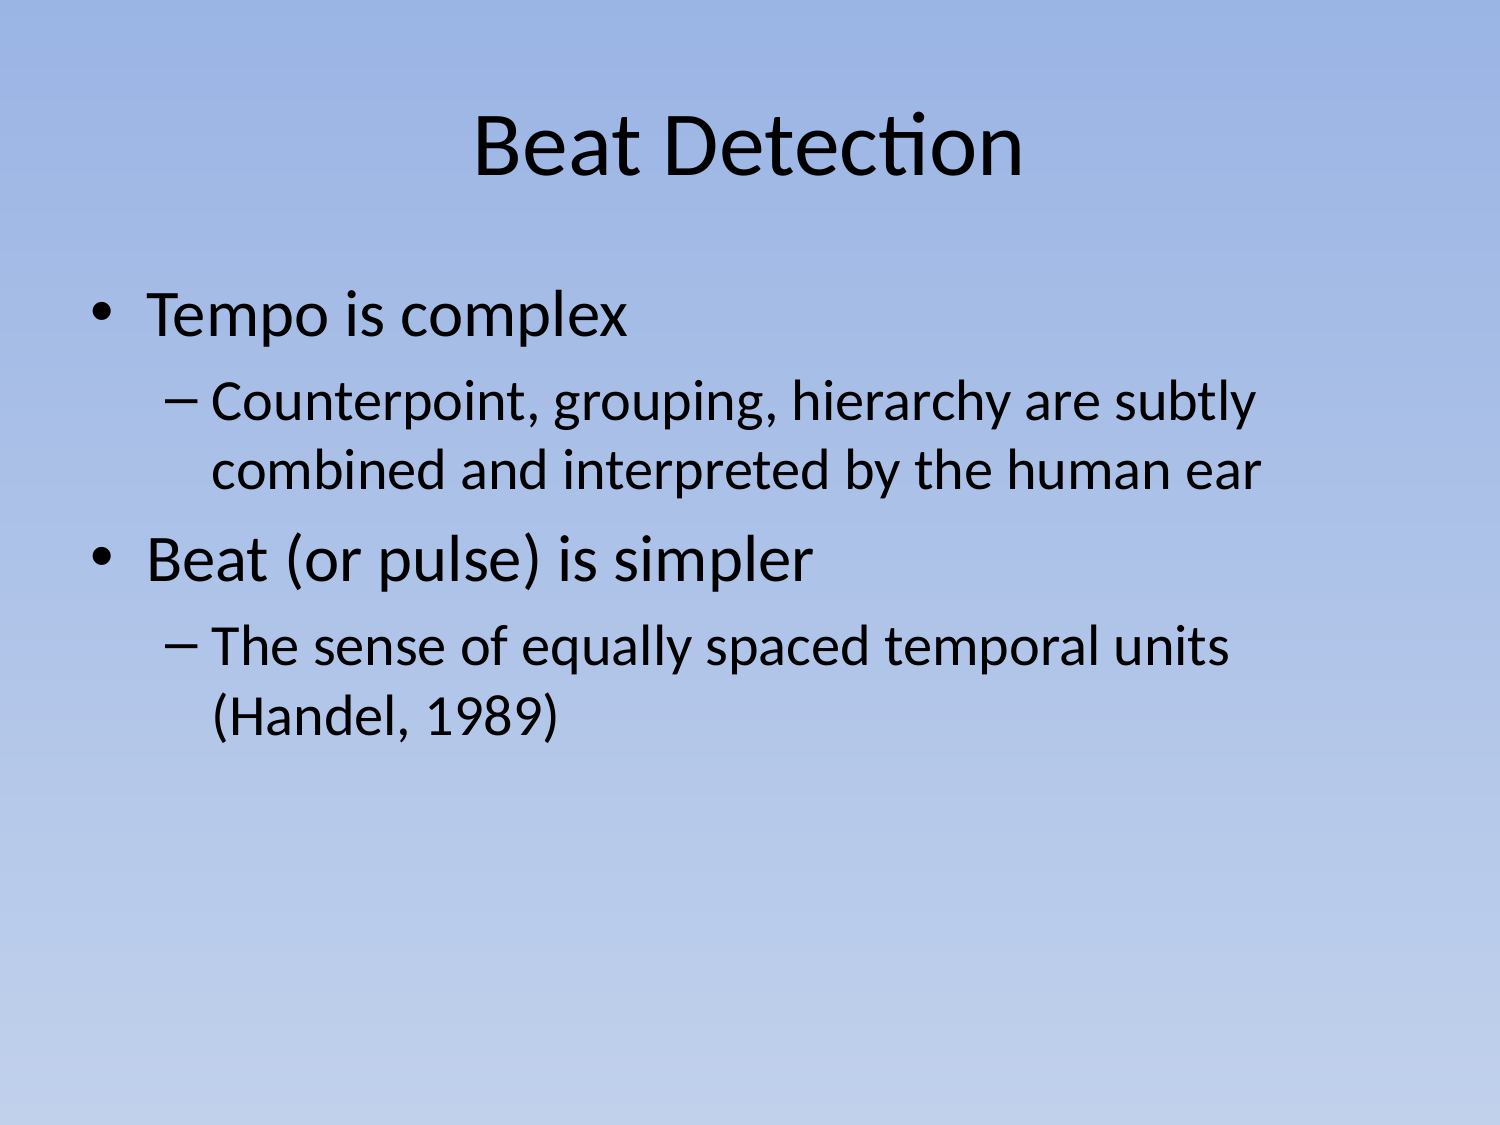

# Beat Detection
Tempo is complex
Counterpoint, grouping, hierarchy are subtly combined and interpreted by the human ear
Beat (or pulse) is simpler
The sense of equally spaced temporal units (Handel, 1989)